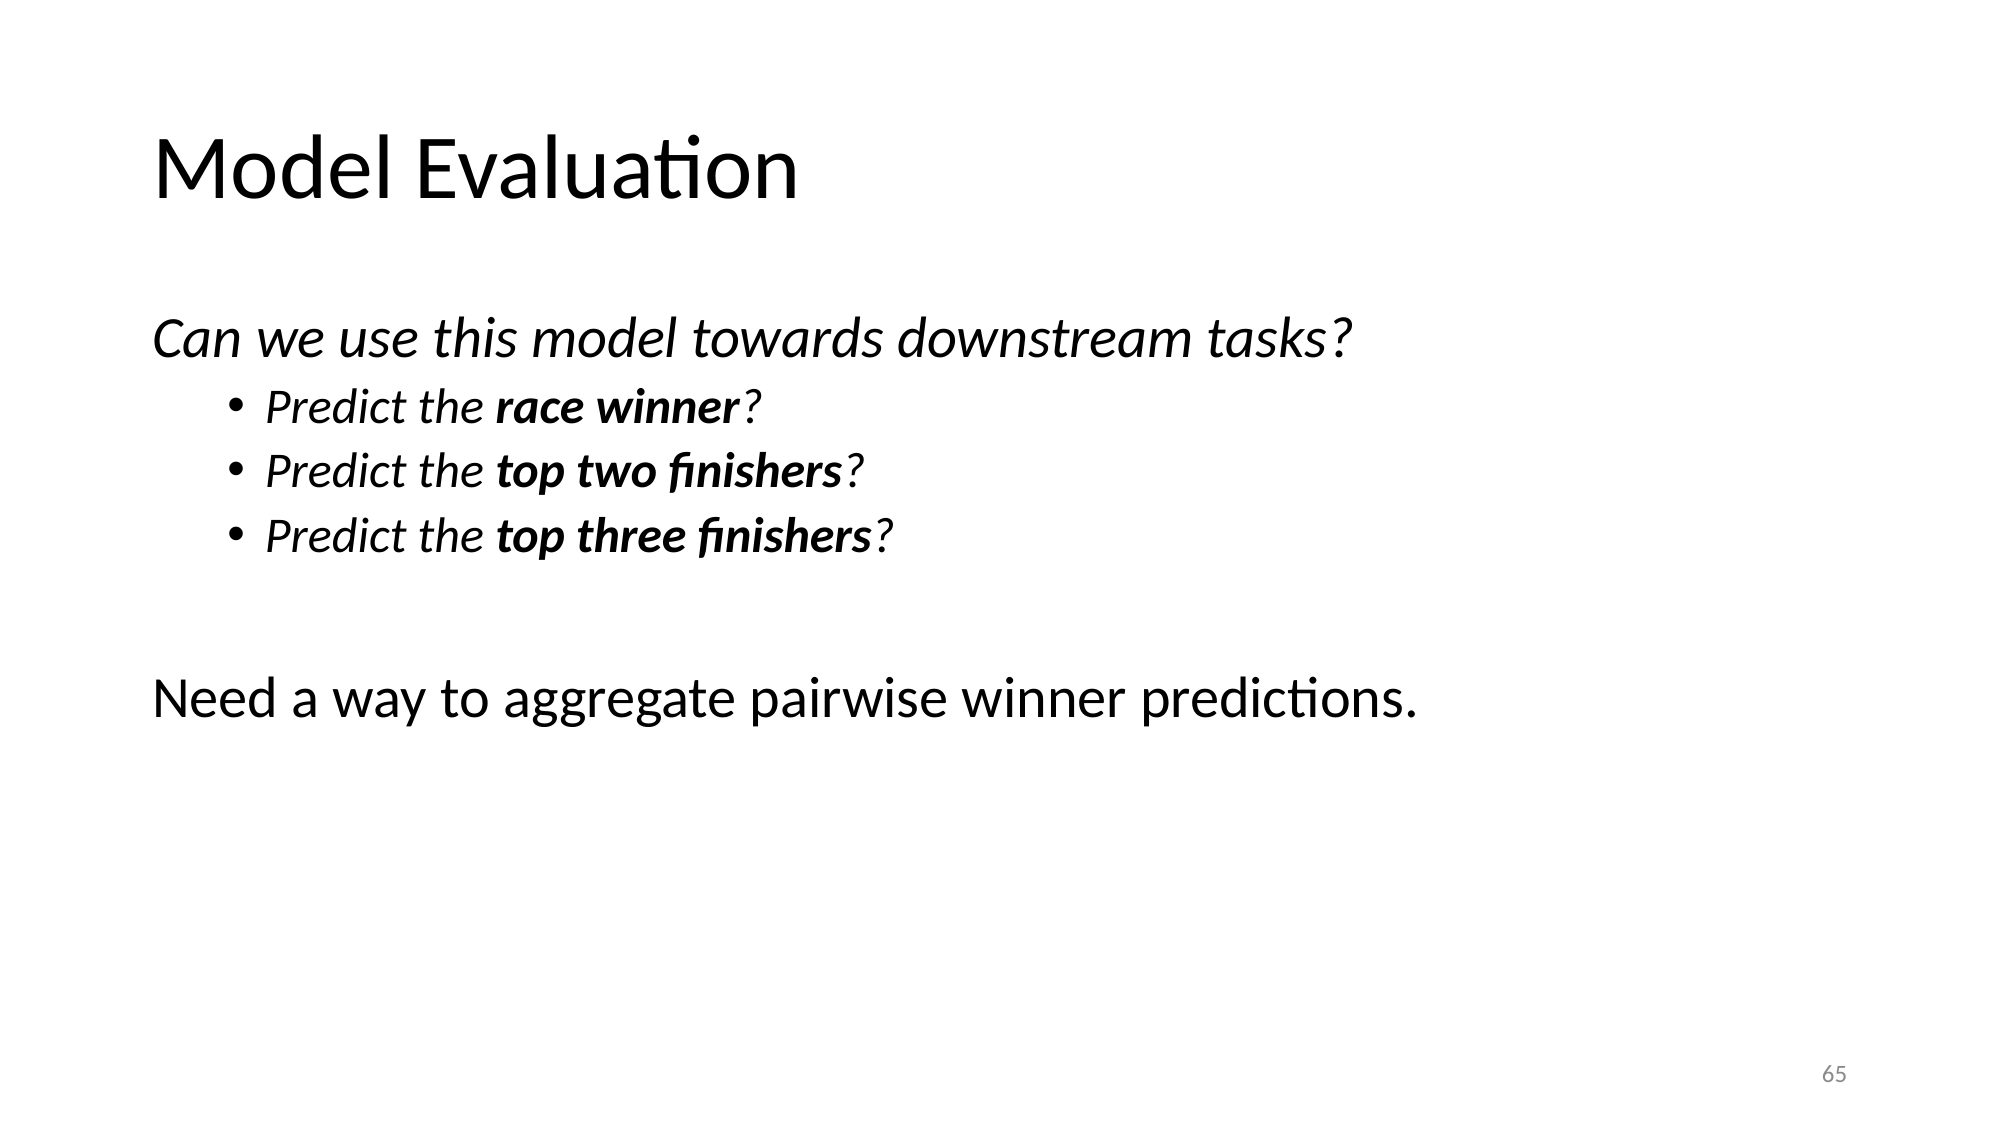

# Model Evaluation
Can we use this model towards downstream tasks?
Predict the race winner?
Predict the top two finishers?
Predict the top three finishers?

Need a way to aggregate pairwise winner predictions.
65